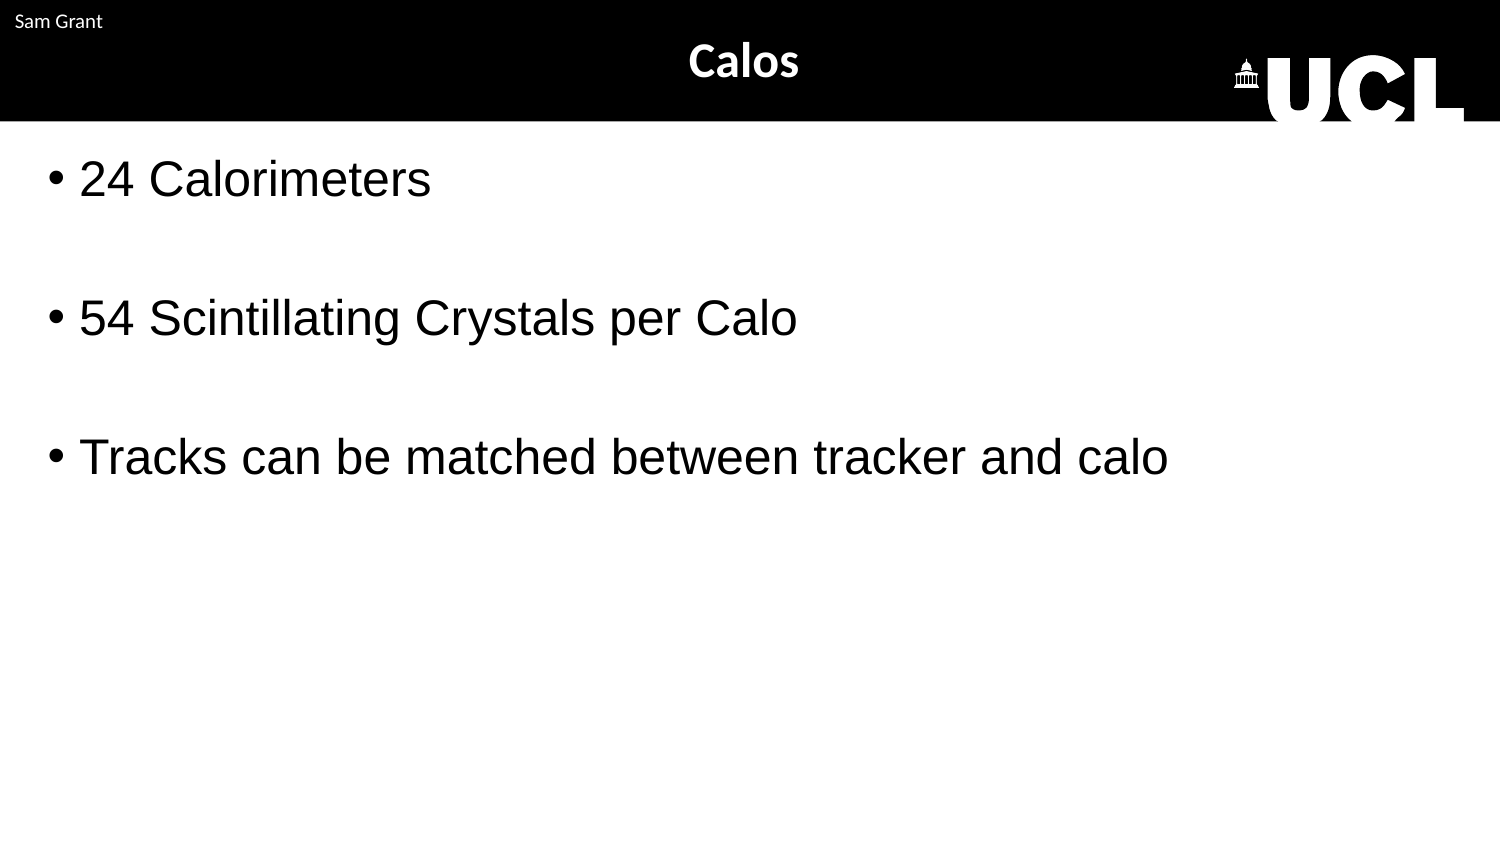

Calos

 24 Calorimeters

 54 Scintillating Crystals per Calo

 Tracks can be matched between tracker and calo